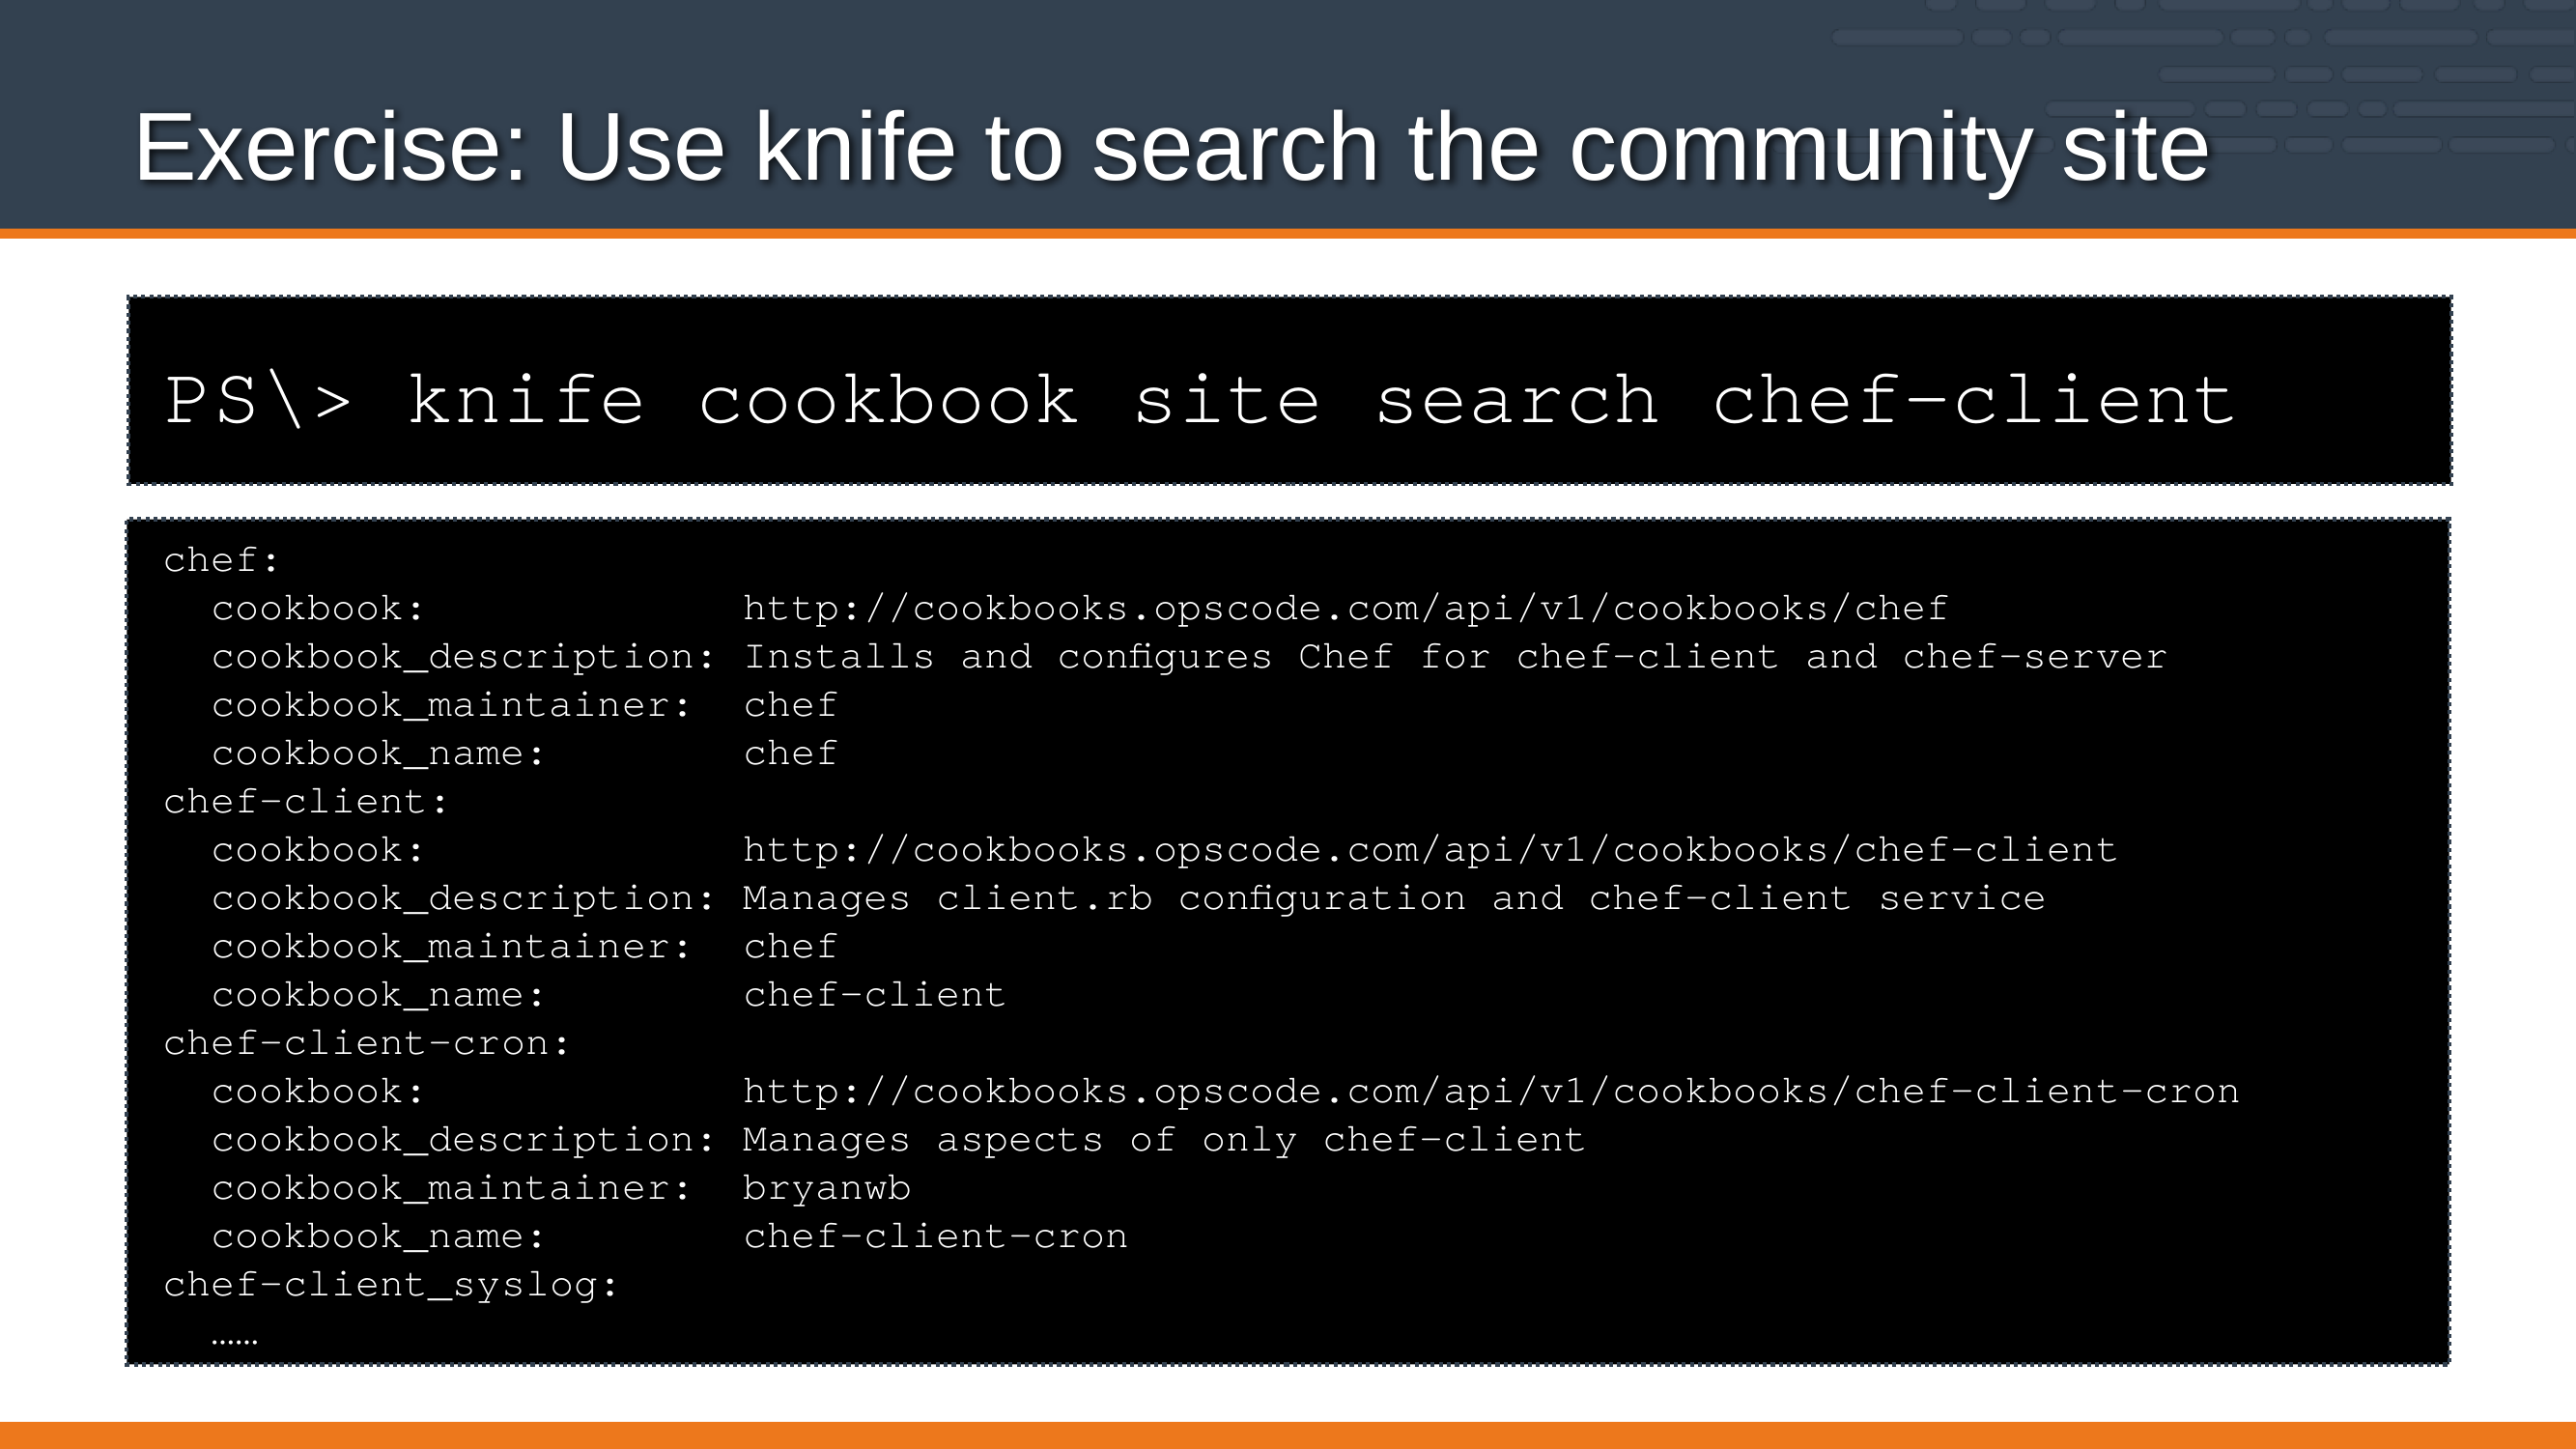

# Exercise: Use knife to search the community site
PS\> knife cookbook site search chef-client
chef:
  cookbook:             http://cookbooks.opscode.com/api/v1/cookbooks/chef
  cookbook_description: Installs and configures Chef for chef-client and chef-server
  cookbook_maintainer:  chef
  cookbook_name:        chef
chef-client:
  cookbook:             http://cookbooks.opscode.com/api/v1/cookbooks/chef-client
  cookbook_description: Manages client.rb configuration and chef-client service
  cookbook_maintainer:  chef
  cookbook_name:        chef-client
chef-client-cron:
  cookbook:             http://cookbooks.opscode.com/api/v1/cookbooks/chef-client-cron
  cookbook_description: Manages aspects of only chef-client
  cookbook_maintainer:  bryanwb
  cookbook_name:        chef-client-cron
chef-client_syslog:
  ……